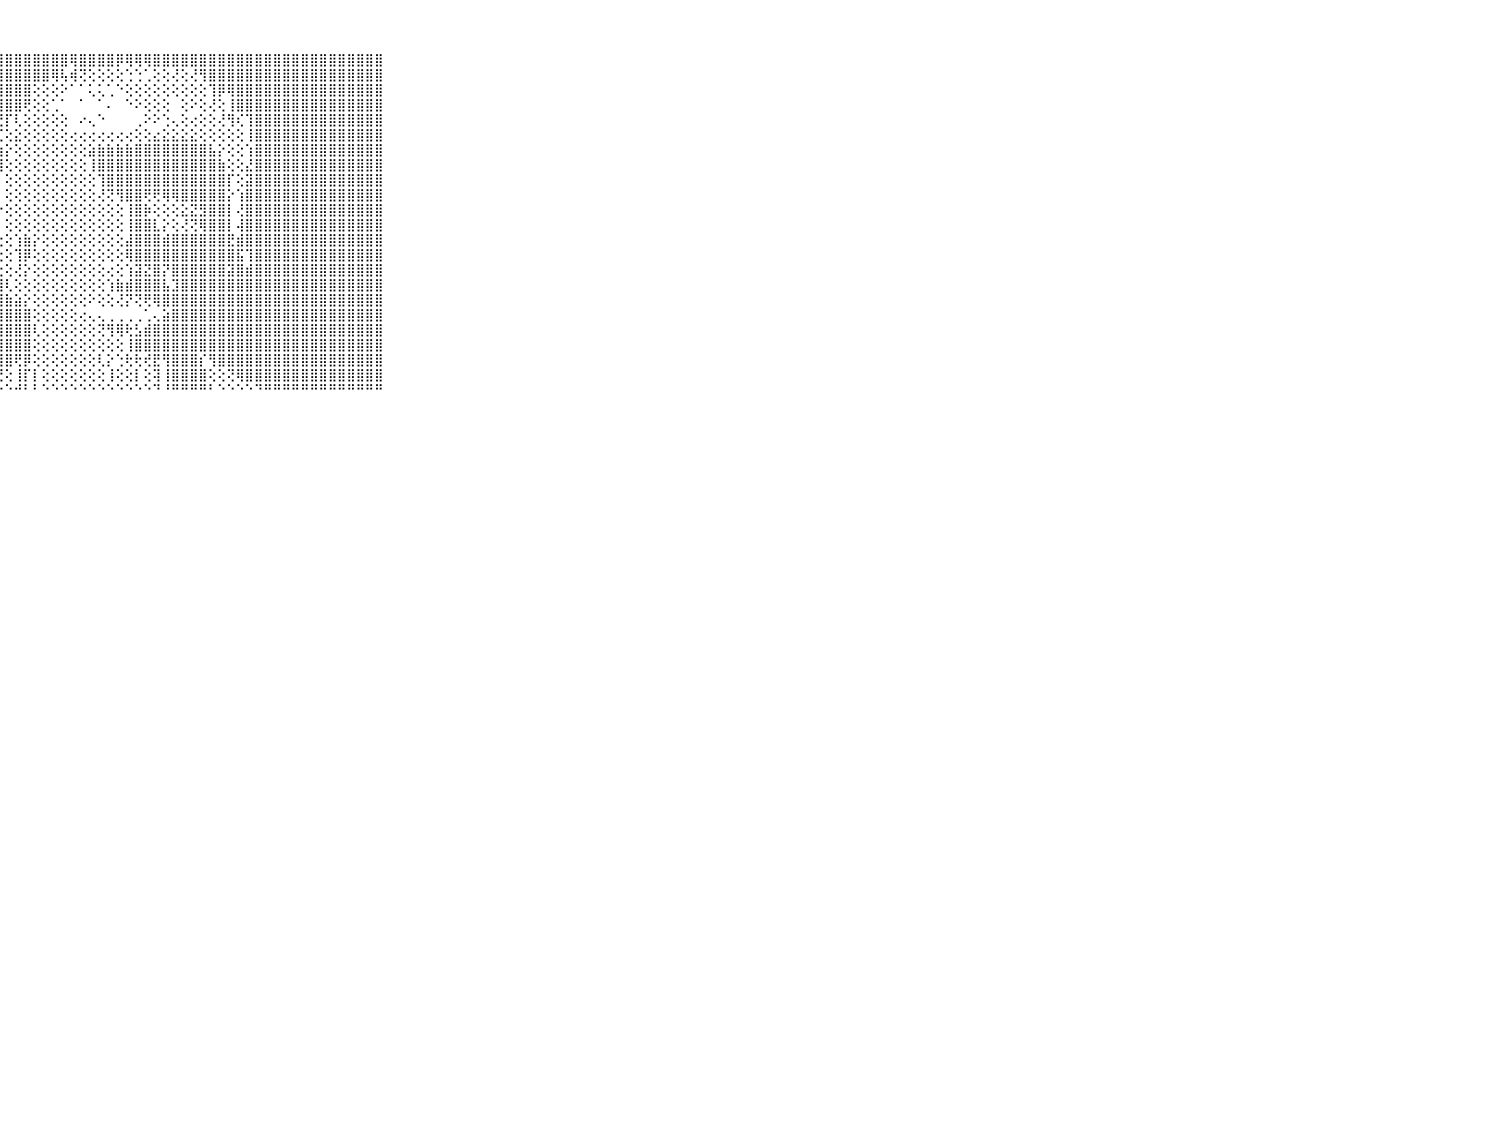

⠀⠀⠀⠀⠀⠀⠀⠀⠀⠀⠀⣿⣿⣿⣿⣿⣿⣿⣿⣿⣿⣿⣿⣿⣿⣿⣿⣿⣿⣿⣿⣿⣿⣿⣿⢿⣿⣿⣿⣿⡿⢿⢿⢿⣿⣿⣿⣿⣿⣿⣿⣿⣿⣿⣿⣿⣿⣿⣿⣿⣿⣿⣿⣿⣿⣿⣿⣿⣿⠀⠀⠀⠀⠀⠀⠀⠀⠀⠀⠀⠀
⠀⠀⠀⠀⠀⠀⠀⠀⠀⠀⠀⣿⣿⣿⣿⣿⣿⣿⣿⣿⣿⣿⣿⣿⣿⣿⣿⣿⣿⣿⣿⣿⣿⢿⢧⢾⢝⢕⢕⢕⢕⢑⢑⢁⢕⢕⢜⢕⢜⢻⣿⣿⣿⣿⣿⣿⣿⣿⣿⣿⣿⣿⣿⣿⣿⣿⣿⣿⣿⠀⠀⠀⠀⠀⠀⠀⠀⠀⠀⠀⠀
⠀⠀⠀⠀⠀⠀⠀⠀⠀⠀⠀⣿⣿⣿⣿⣿⣿⣿⣿⣿⣿⣿⣿⣿⣿⣿⣿⣿⣿⣿⣿⢕⢕⢕⠕⠁⠁⢅⢅⢁⠑⢕⢕⢕⢕⢕⢕⢕⢕⢕⢹⡿⢿⣿⣿⣿⣿⣿⣿⣿⣿⣿⣿⣿⣿⣿⣿⣿⣿⠀⠀⠀⠀⠀⠀⠀⠀⠀⠀⠀⠀
⠀⠀⠀⠀⠀⠀⠀⠀⠀⠀⠀⣿⣿⣿⣿⣿⣿⣿⣿⣿⣿⣿⣿⣿⣿⣿⣿⣿⣿⣿⢟⢕⢕⢁⠁⠀⠁⠀⠁⠄⠀⠑⠕⢕⢕⢕⠀⢕⠕⢕⢜⢕⢸⣿⣿⣿⣿⣿⣿⣿⣿⣿⣿⣿⣿⣿⣿⣿⣿⠀⠀⠀⠀⠀⠀⠀⠀⠀⠀⠀⠀
⠀⠀⠀⠀⠀⠀⠀⠀⠀⠀⠀⣿⣿⣿⣿⣿⣿⣿⣿⣿⣿⣿⣿⣿⣿⣿⣿⢟⡏⢇⢕⢕⢕⢕⢕⠀⠔⢄⠑⠀⠀⠀⢀⠕⠕⢑⢄⢕⢔⢕⢕⢜⢻⢎⢹⣿⣿⣿⣿⣿⣿⣿⣿⣿⣿⣿⣿⣿⣿⠀⠀⠀⠀⠀⠀⠀⠀⠀⠀⠀⠀
⠀⠀⠀⠀⠀⠀⠀⠀⠀⠀⠀⣿⣿⣿⣿⣿⣿⣿⣿⣿⣿⣿⣿⣿⣿⣿⣷⢏⢕⣕⢕⢕⢕⢕⢕⢔⢔⢔⢔⢔⢔⢔⢕⢕⣔⣕⣕⣕⣕⢕⢕⢕⢕⢕⢸⣿⣿⣿⣿⣿⣿⣿⣿⣿⣿⣿⣿⣿⣿⠀⠀⠀⠀⠀⠀⠀⠀⠀⠀⠀⠀
⠀⠀⠀⠀⠀⠀⠀⠀⠀⠀⠀⣿⣿⣿⣿⣿⣿⣿⣿⣿⣿⣿⣿⣿⣿⣿⣿⣷⡕⢕⢕⢕⢕⢕⢕⢕⢕⣵⣷⣷⣷⣷⣿⣿⣿⣿⣿⣿⣿⣿⣧⡕⢕⢕⢱⣿⣿⣿⣿⣿⣿⣿⣿⣿⣿⣿⣿⣿⣿⠀⠀⠀⠀⠀⠀⠀⠀⠀⠀⠀⠀
⠀⠀⠀⠀⠀⠀⠀⠀⠀⠀⠀⣿⣿⣿⣿⣿⣿⣿⣿⣿⣿⣿⣿⣿⣿⣿⣿⣿⢕⢕⢕⢕⢕⢕⢕⢕⢕⢸⣿⣿⣿⣿⣿⣿⣿⣿⣿⣿⣿⣿⣿⣷⢕⢕⣜⣿⣿⣿⣿⣿⣿⣿⣿⣿⣿⣿⣿⣿⣿⠀⠀⠀⠀⠀⠀⠀⠀⠀⠀⠀⠀
⠀⠀⠀⠀⠀⠀⠀⠀⠀⠀⠀⣿⣿⣿⣿⣿⣿⣿⣿⣿⣿⣿⣿⣿⣿⣿⣿⡇⢕⢕⢕⢕⢕⢕⢕⢕⢕⢕⢹⣿⣿⣿⣿⣿⣿⣿⣿⣿⣿⣿⣿⣿⡏⢕⣽⣿⣿⣿⣿⣿⣿⣿⣿⣿⣿⣿⣿⣿⣿⠀⠀⠀⠀⠀⠀⠀⠀⠀⠀⠀⠀
⠀⠀⠀⠀⠀⠀⠀⠀⠀⠀⠀⣿⣿⣿⣿⣿⣿⣿⣿⣿⣿⣿⣿⣿⣿⣿⣿⡇⢕⢕⢕⢕⢕⢕⢕⢕⢕⢕⢜⢝⢻⣿⣿⢟⢟⢿⢿⣿⣿⣿⣿⣿⡕⢱⣿⣿⣿⣿⣿⣿⣿⣿⣿⣿⣿⣿⣿⣿⣿⠀⠀⠀⠀⠀⠀⠀⠀⠀⠀⠀⠀
⠀⠀⠀⠀⠀⠀⠀⠀⠀⠀⠀⣿⣿⣿⣿⣿⣿⣿⣿⣿⣿⣿⣿⣿⣿⣿⣿⡕⢕⢕⢕⢕⢕⢕⢕⢕⢕⢕⢕⢕⢕⢸⣿⡷⢕⢕⢕⣕⣝⣻⣿⣿⡇⢜⣿⣿⣿⣿⣿⣿⣿⣿⣿⣿⣿⣿⣿⣿⣿⠀⠀⠀⠀⠀⠀⠀⠀⠀⠀⠀⠀
⠀⠀⠀⠀⠀⠀⠀⠀⠀⠀⠀⣿⣿⣿⣿⣿⣿⣿⣿⣿⣿⣿⣿⣿⣿⣿⣿⡇⢕⢕⢕⢕⢕⢕⢕⢕⢕⢕⢕⢕⢕⢸⣿⣿⣇⡕⢕⢜⢝⢿⣿⣿⡇⢼⣿⣿⣿⣿⣿⣿⣿⣿⣿⣿⣿⣿⣿⣿⣿⠀⠀⠀⠀⠀⠀⠀⠀⠀⠀⠀⠀
⠀⠀⠀⠀⠀⠀⠀⠀⠀⠀⠀⣿⣿⣿⣿⣿⣿⣿⣿⣿⣿⣿⣿⣿⣿⣿⢟⢗⢕⢱⣷⡕⢕⢕⢕⢕⢕⢕⢕⢕⢕⣼⣿⣿⣿⣾⣿⣿⣿⣿⣿⣿⣟⣾⣿⣿⣿⣿⣿⣿⣿⣿⣿⣿⣿⣿⣿⣿⣿⠀⠀⠀⠀⠀⠀⠀⠀⠀⠀⠀⠀
⠀⠀⠀⠀⠀⠀⠀⠀⠀⠀⠀⣿⣿⣿⣿⣿⣿⣿⣿⣿⣿⣿⣿⣿⣿⣿⢕⢕⢕⢹⡿⢕⢕⢕⢕⢕⢕⢕⢕⢕⢕⢿⣿⣿⣿⣿⣿⣿⣿⣿⣿⣿⣿⣯⢹⣿⣿⣿⣿⣿⣿⣿⣿⣿⣿⣿⣿⣿⣿⠀⠀⠀⠀⠀⠀⠀⠀⠀⠀⠀⠀
⠀⠀⠀⠀⠀⠀⠀⠀⠀⠀⠀⣿⣿⣿⣿⣿⣿⣿⣿⣿⣿⣿⣿⣿⣿⣿⣗⢕⢕⢜⡕⢕⢕⢕⢕⢕⢕⢕⢕⢔⢕⢱⣽⣝⣿⡝⣿⣿⣿⣿⣿⣿⣽⣿⣾⣿⣿⣿⣿⣿⣿⣿⣿⣿⣿⣿⣿⣿⣿⠀⠀⠀⠀⠀⠀⠀⠀⠀⠀⠀⠀
⠀⠀⠀⠀⠀⠀⠀⠀⠀⠀⠀⣿⣿⣿⣿⣿⣿⣿⣿⣿⣿⣿⣿⣿⣿⣿⣿⣾⢇⢕⢕⢕⢕⢕⢕⢕⢕⢕⢕⢱⣷⣾⣿⣿⣿⣧⣹⣿⣿⣿⣿⣿⣿⣿⣿⣿⣿⣿⣿⣿⣿⣿⣿⣿⣿⣿⣿⣿⣿⠀⠀⠀⠀⠀⠀⠀⠀⠀⠀⠀⠀
⠀⠀⠀⠀⠀⠀⠀⠀⠀⠀⠀⣿⣿⣿⣿⣿⣿⣿⣿⣿⣿⣿⣿⣿⣿⣿⣿⣿⣷⣵⡕⢕⢕⢕⢕⢕⢕⠕⢕⢕⢜⡝⢝⢟⢿⣿⣿⣿⣿⣿⣿⣿⣿⣿⣿⣿⣿⣿⣿⣿⣿⣿⣿⣿⣿⣿⣿⣿⣿⠀⠀⠀⠀⠀⠀⠀⠀⠀⠀⠀⠀
⠀⠀⠀⠀⠀⠀⠀⠀⠀⠀⠀⣿⣿⣿⣿⣿⣿⣿⣿⣿⣿⣿⣿⣿⣿⣿⣿⣿⣿⣿⣿⢕⢕⢕⢕⢕⢔⢄⢄⢀⢀⢀⢀⢁⢄⣵⣿⣿⣿⣿⣿⣿⣿⣿⣿⣿⣿⣿⣿⣿⣿⣿⣿⣿⣿⣿⣿⣿⣿⠀⠀⠀⠀⠀⠀⠀⠀⠀⠀⠀⠀
⠀⠀⠀⠀⠀⠀⠀⠀⠀⠀⠀⣿⣿⣿⣿⣿⣿⣿⣿⣿⣿⣿⣿⣿⣿⣿⣿⣿⣿⣿⣿⢇⢕⢕⢕⢕⢕⢕⢝⢻⢿⢗⣣⣾⣿⣿⣿⣿⣿⣿⣿⣿⣿⣿⣿⣿⣿⣿⣿⣿⣿⣿⣿⣿⣿⣿⣿⣿⣿⠀⠀⠀⠀⠀⠀⠀⠀⠀⠀⠀⠀
⠀⠀⠀⠀⠀⠀⠀⠀⠀⠀⠀⣿⣿⣿⣿⣿⣿⣿⣿⣿⣿⣿⣿⣿⣿⣿⣿⣿⣿⣿⣿⢕⢕⢕⢕⢕⢕⢕⢕⢕⢕⢸⣿⣿⣿⣿⣿⣿⣿⣿⣿⣿⣿⣿⣿⣿⣿⣿⣿⣿⣿⣿⣿⣿⣿⣿⣿⣿⣿⠀⠀⠀⠀⠀⠀⠀⠀⠀⠀⠀⠀
⠀⠀⠀⠀⠀⠀⠀⠀⠀⠀⠀⣿⣿⣿⣿⣿⣿⣿⣿⣿⣿⣿⣿⣿⣿⣿⣿⣿⣿⢟⡿⢕⢕⢕⢕⢕⢕⢕⢇⡕⢑⢗⢗⢞⣟⢻⣿⣿⣿⡎⢻⣿⣿⣿⣿⣿⣿⣿⣿⣿⣿⣿⣿⣿⣿⣿⣿⣿⣿⠀⠀⠀⠀⠀⠀⠀⠀⠀⠀⠀⠀
⠀⠀⠀⠀⠀⠀⠀⠀⠀⠀⠀⣿⣿⣿⣿⣿⣿⣿⣿⣿⣿⣿⣿⣿⣿⣿⣿⢟⢕⢸⡏⡇⢕⢕⢕⢕⢕⢕⢕⢸⢕⢕⡇⢕⢽⢸⣿⣿⣿⣿⢕⢕⢝⢿⣿⣿⣿⣿⣿⣿⣿⣿⣿⣿⣿⣿⣿⣿⣿⠀⠀⠀⠀⠀⠀⠀⠀⠀⠀⠀⠀
⠀⠀⠀⠀⠀⠀⠀⠀⠀⠀⠀⠛⠛⠛⠛⠛⠛⠛⠛⠛⠛⠛⠛⠛⠛⠋⠑⠑⠑⠚⠃⠃⠑⠑⠑⠑⠑⠑⠑⠑⠑⠑⠑⠑⠙⠘⠛⠛⠛⠛⠃⠑⠑⠑⠑⠙⠛⠛⠛⠛⠛⠛⠛⠛⠛⠛⠛⠛⠛⠀⠀⠀⠀⠀⠀⠀⠀⠀⠀⠀⠀